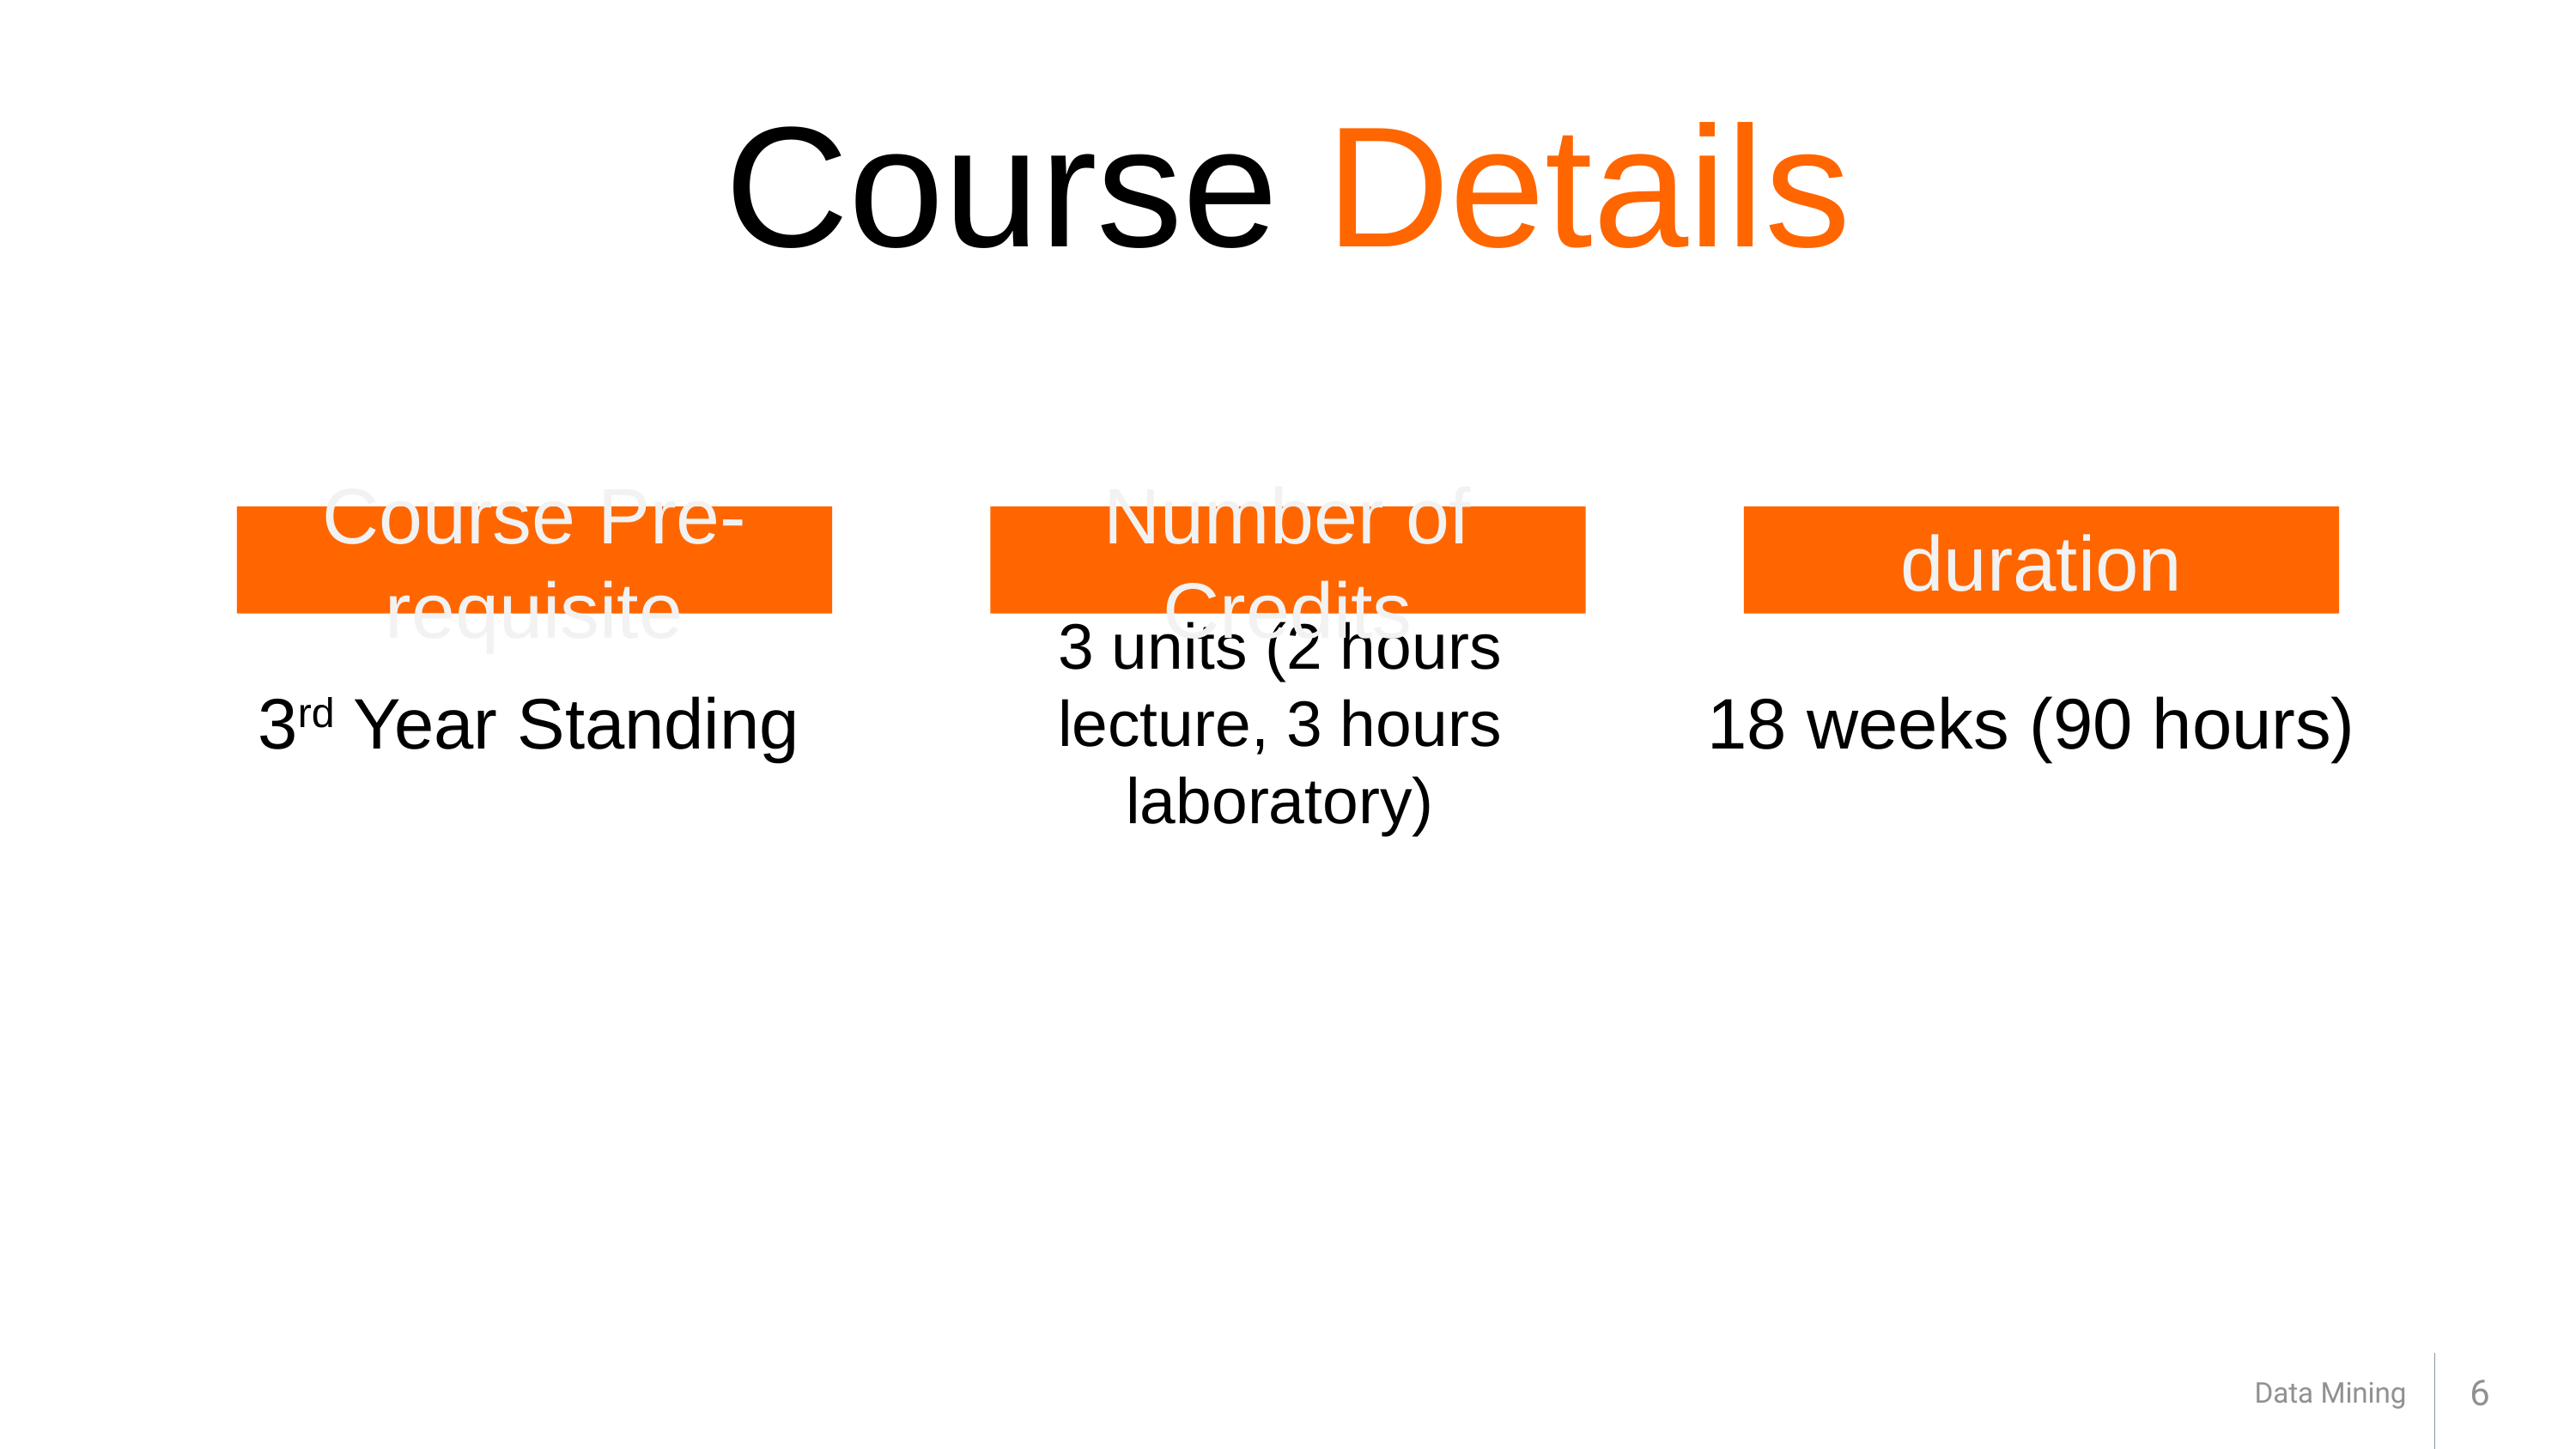

# Course Details
Course Pre-requisite
Number of Credits
duration
3rd Year Standing
3 units (2 hours lecture, 3 hours laboratory)
18 weeks (90 hours)
Data Mining
6